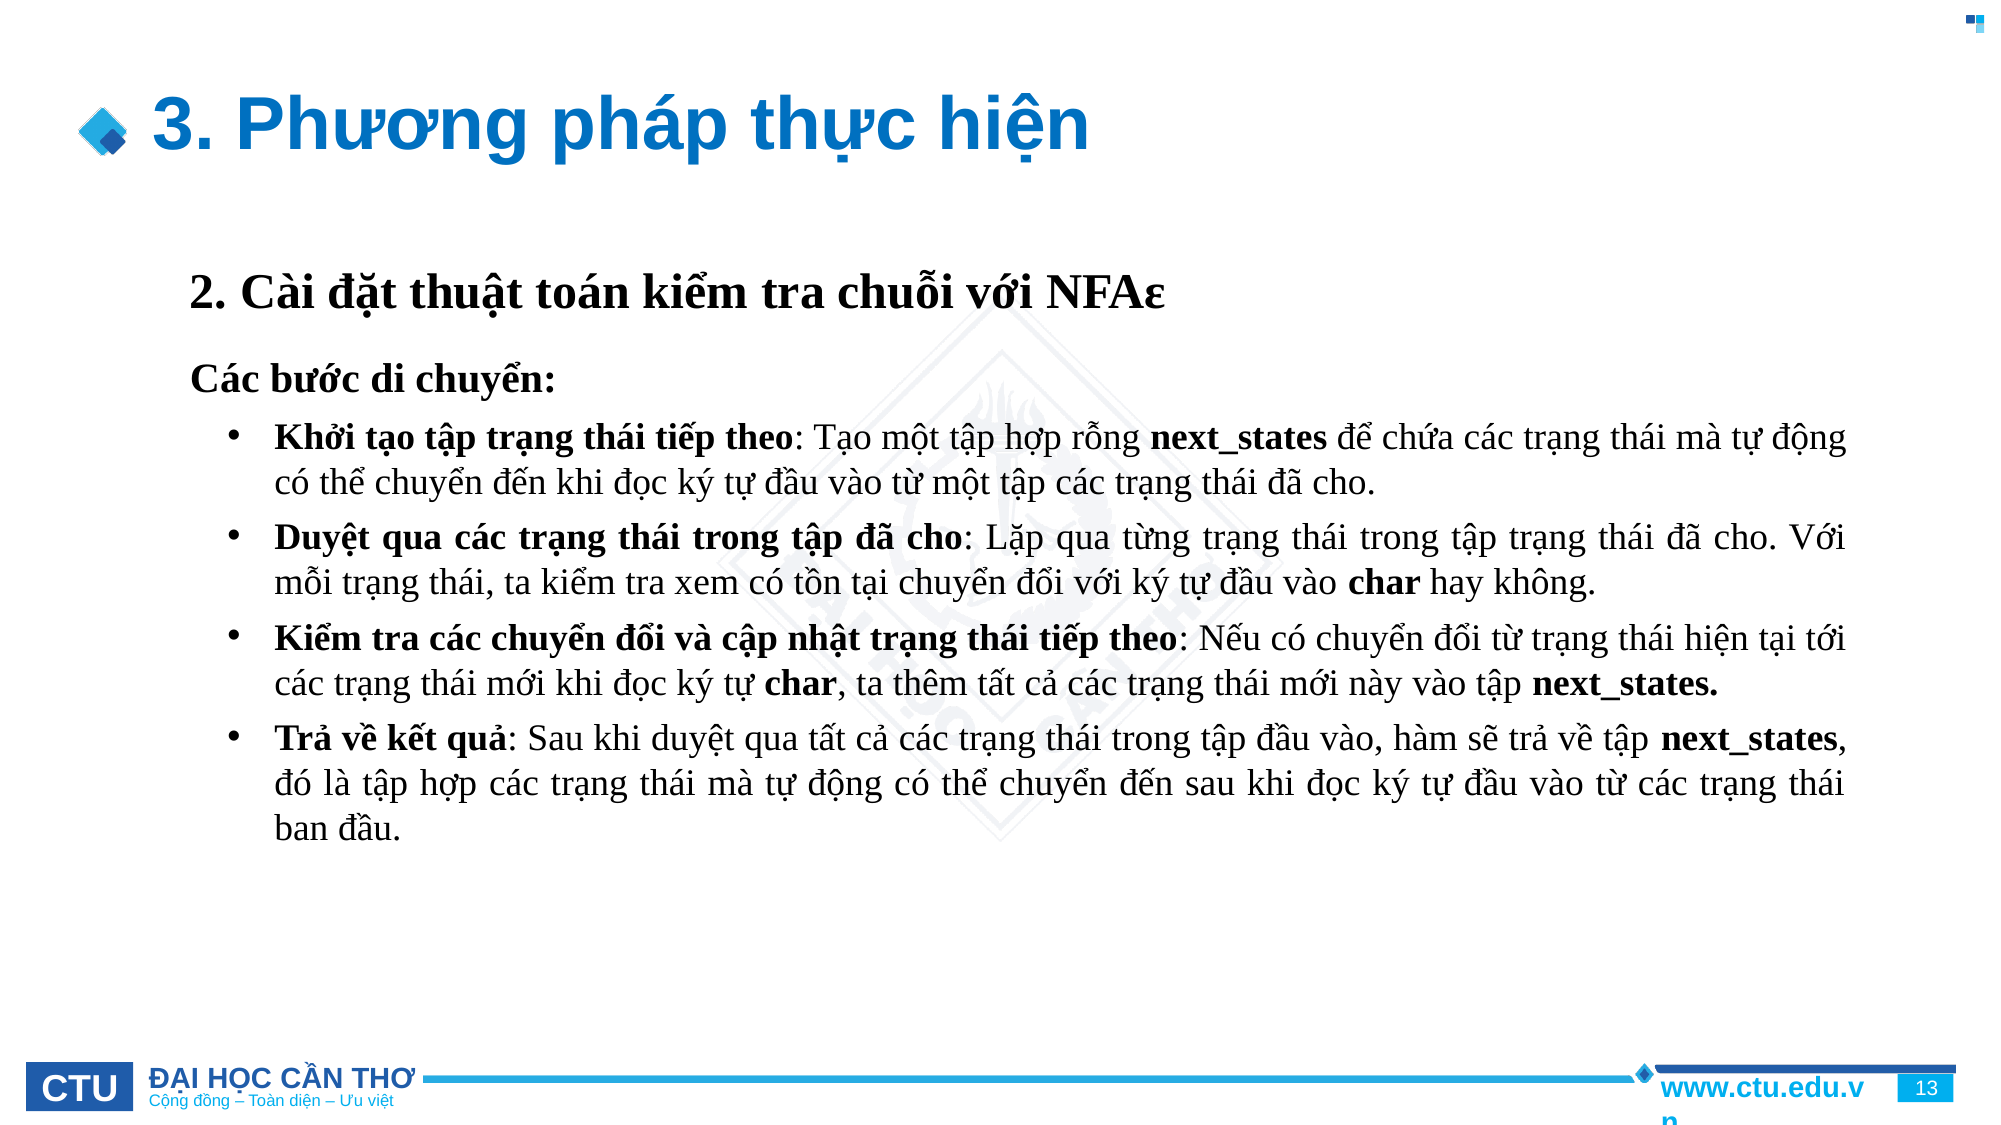

3. Phương pháp thực hiện
2. Cài đặt thuật toán kiểm tra chuỗi với NFAε
Các bước di chuyển:
Khởi tạo tập trạng thái tiếp theo: Tạo một tập hợp rỗng next_states để chứa các trạng thái mà tự động có thể chuyển đến khi đọc ký tự đầu vào từ một tập các trạng thái đã cho.
Duyệt qua các trạng thái trong tập đã cho: Lặp qua từng trạng thái trong tập trạng thái đã cho. Với mỗi trạng thái, ta kiểm tra xem có tồn tại chuyển đổi với ký tự đầu vào char hay không.
Kiểm tra các chuyển đổi và cập nhật trạng thái tiếp theo: Nếu có chuyển đổi từ trạng thái hiện tại tới các trạng thái mới khi đọc ký tự char, ta thêm tất cả các trạng thái mới này vào tập next_states.
Trả về kết quả: Sau khi duyệt qua tất cả các trạng thái trong tập đầu vào, hàm sẽ trả về tập next_states, đó là tập hợp các trạng thái mà tự động có thể chuyển đến sau khi đọc ký tự đầu vào từ các trạng thái ban đầu.